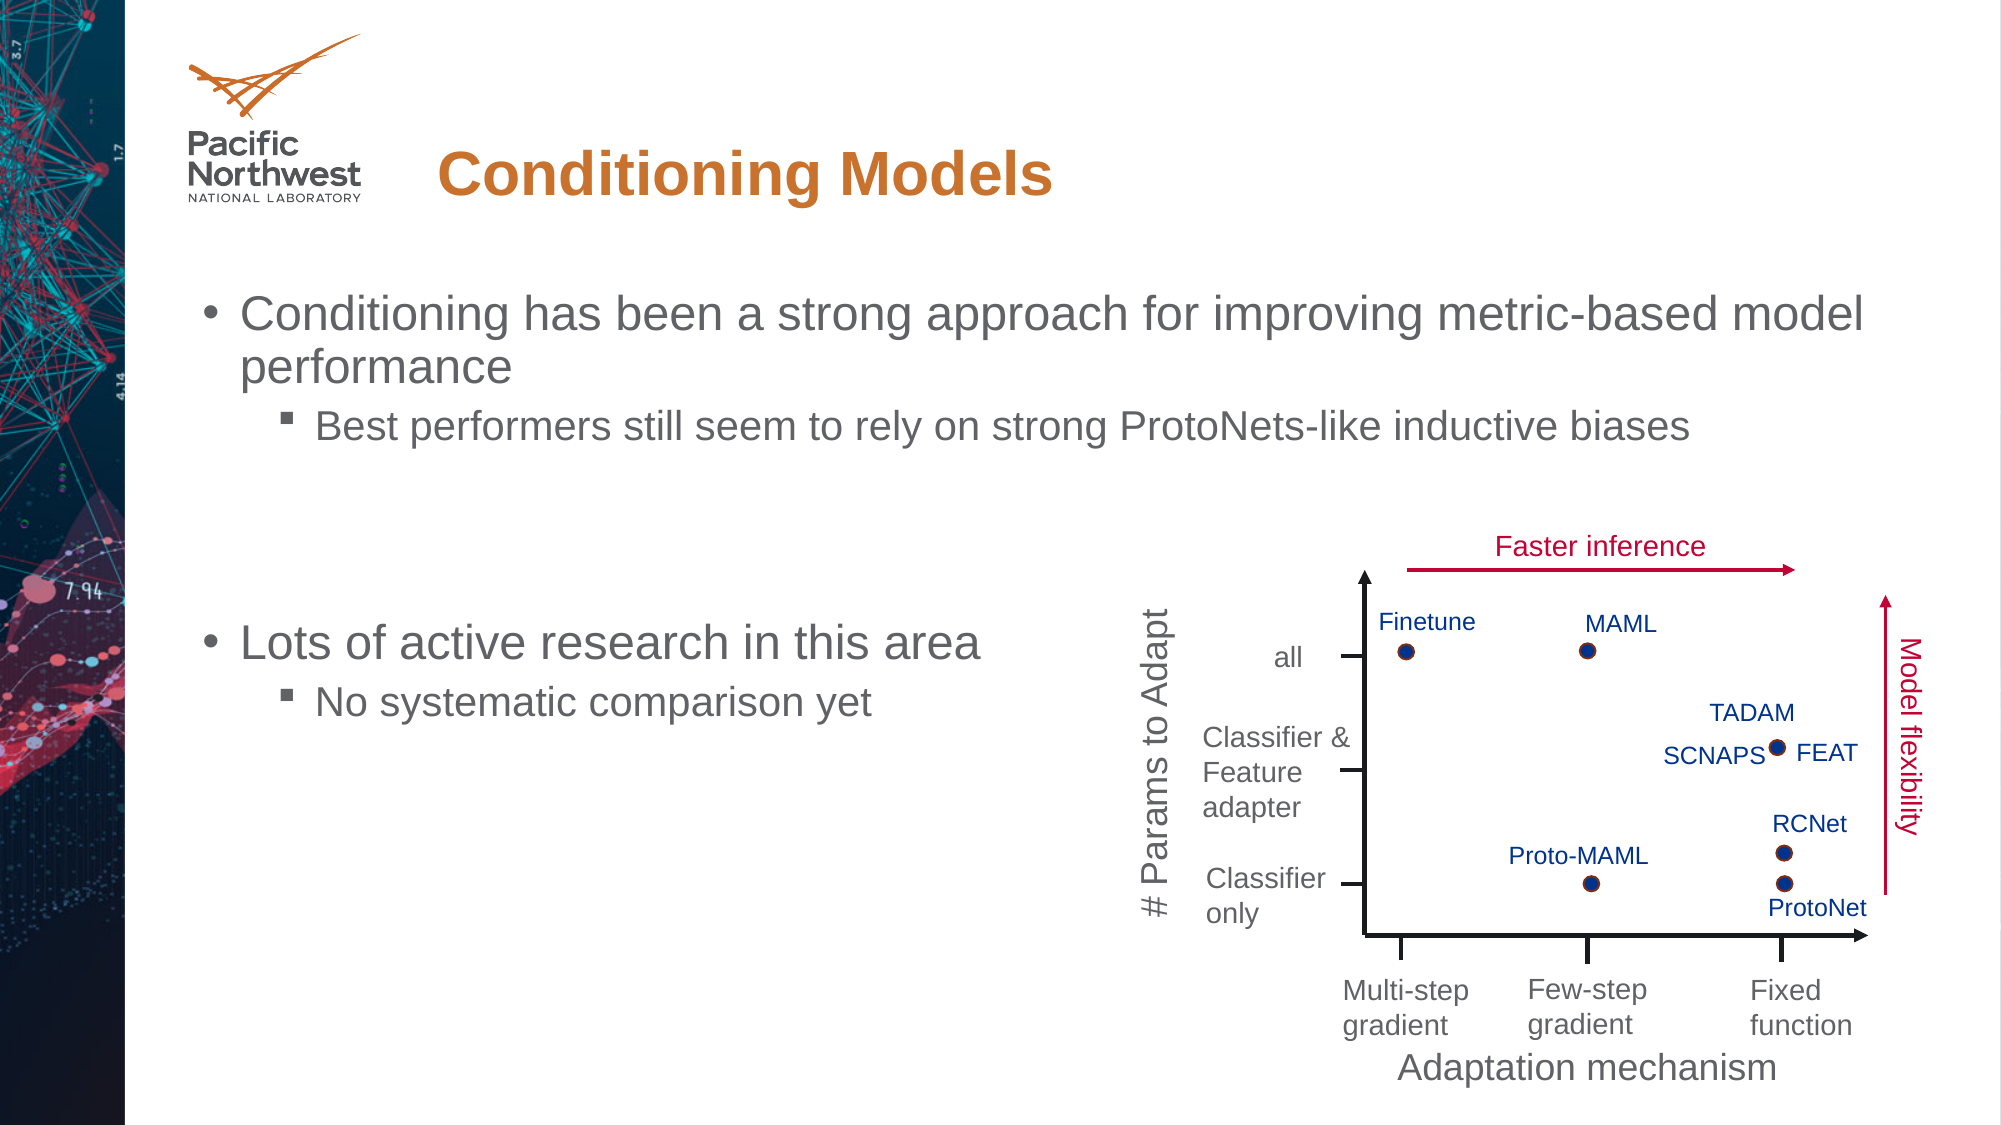

# Conditioning Models
Conditioning has been a strong approach for improving metric-based model performance
Best performers still seem to rely on strong ProtoNets-like inductive biases

Lots of active research in this area
No systematic comparison yet

Faster inference
Finetune
MAML
all

TADAM
Classifier &
Feature
adapter
Model flexibility
FEAT
SCNAPS
# Params to Adapt

RCNet
Proto-MAML

Classifier
only

ProtoNet
Few-step
gradient
Fixed
function
Multi-step
gradient
Adaptation mechanism